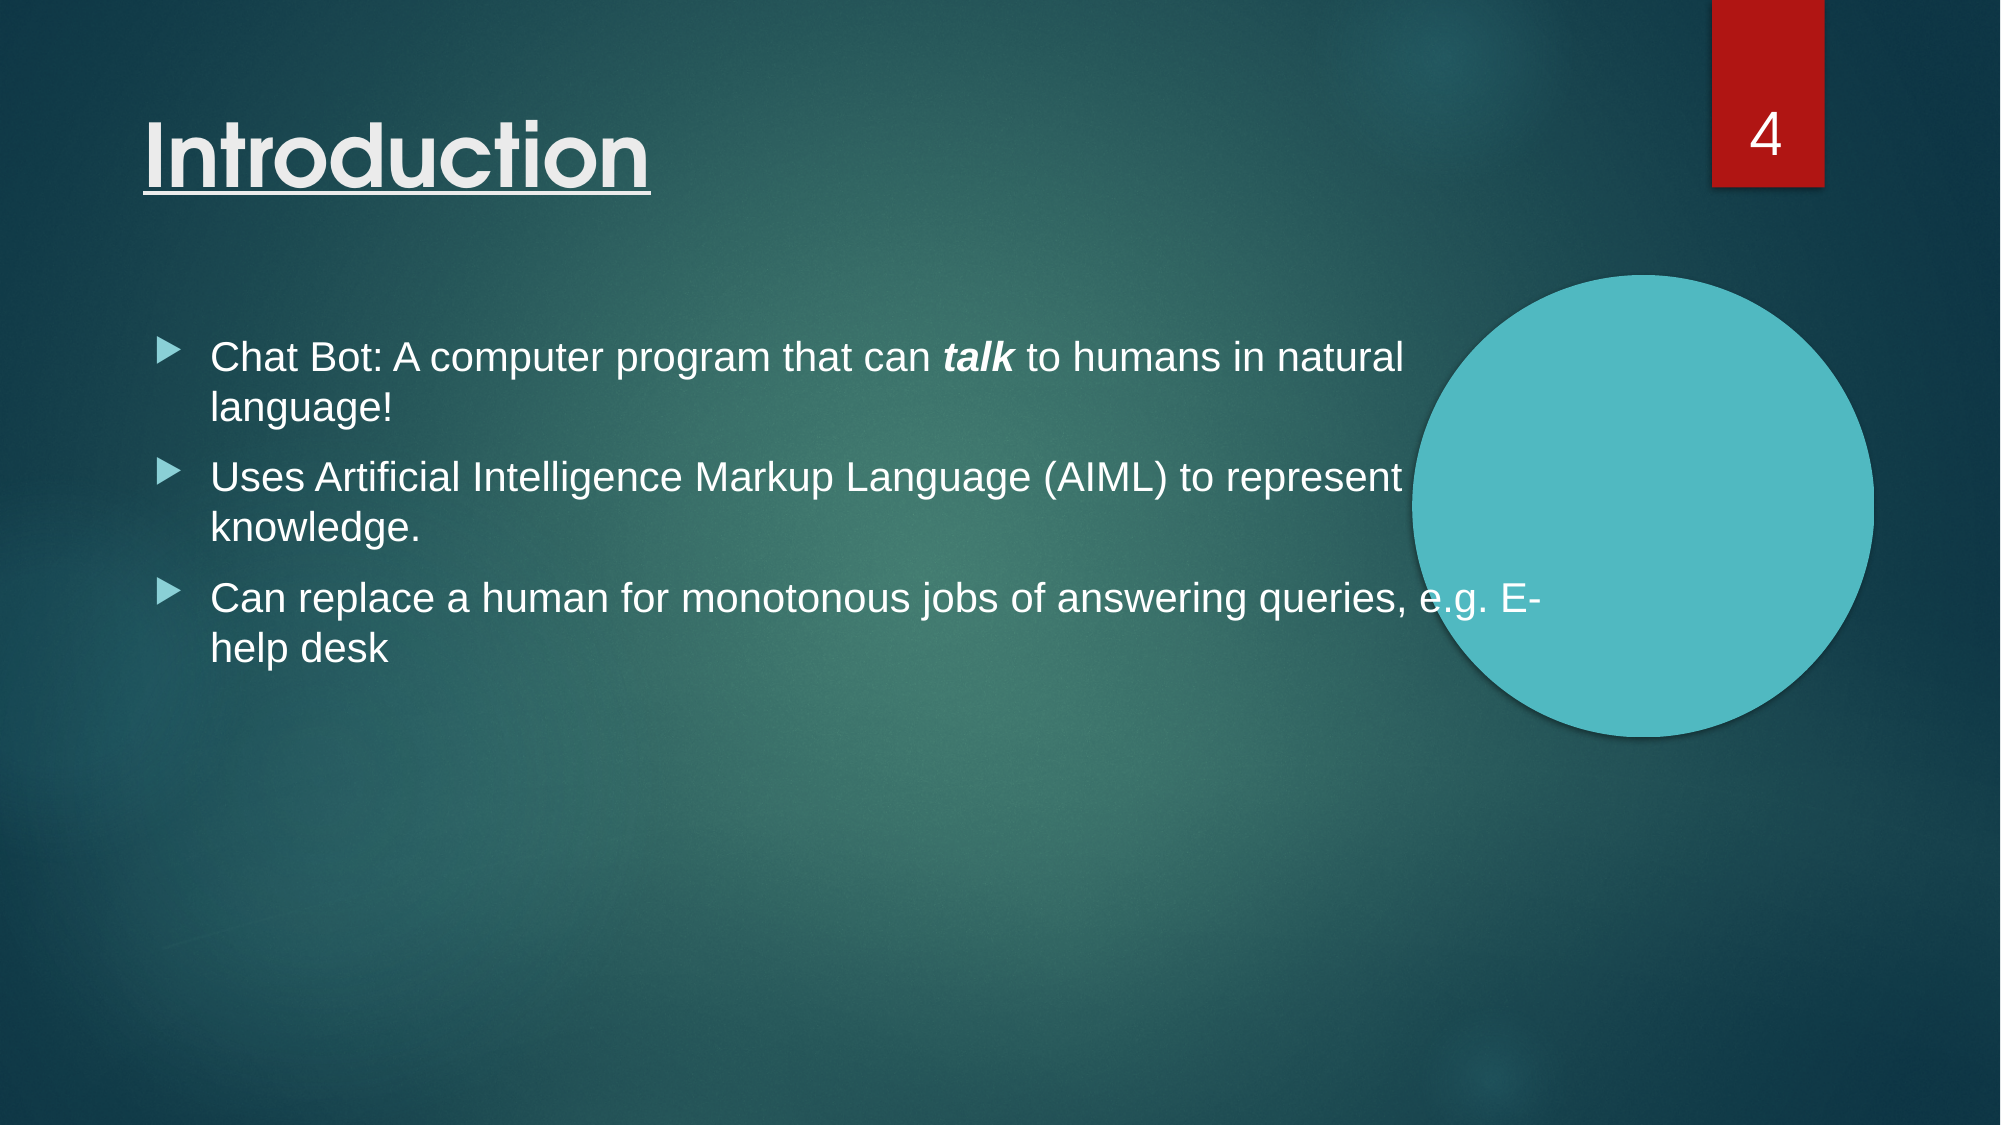

4
Introduction
Chat Bot: A computer program that can talk to humans in natural language!
Uses Artificial Intelligence Markup Language (AIML) to represent knowledge.
Can replace a human for monotonous jobs of answering queries, e.g. E-help desk